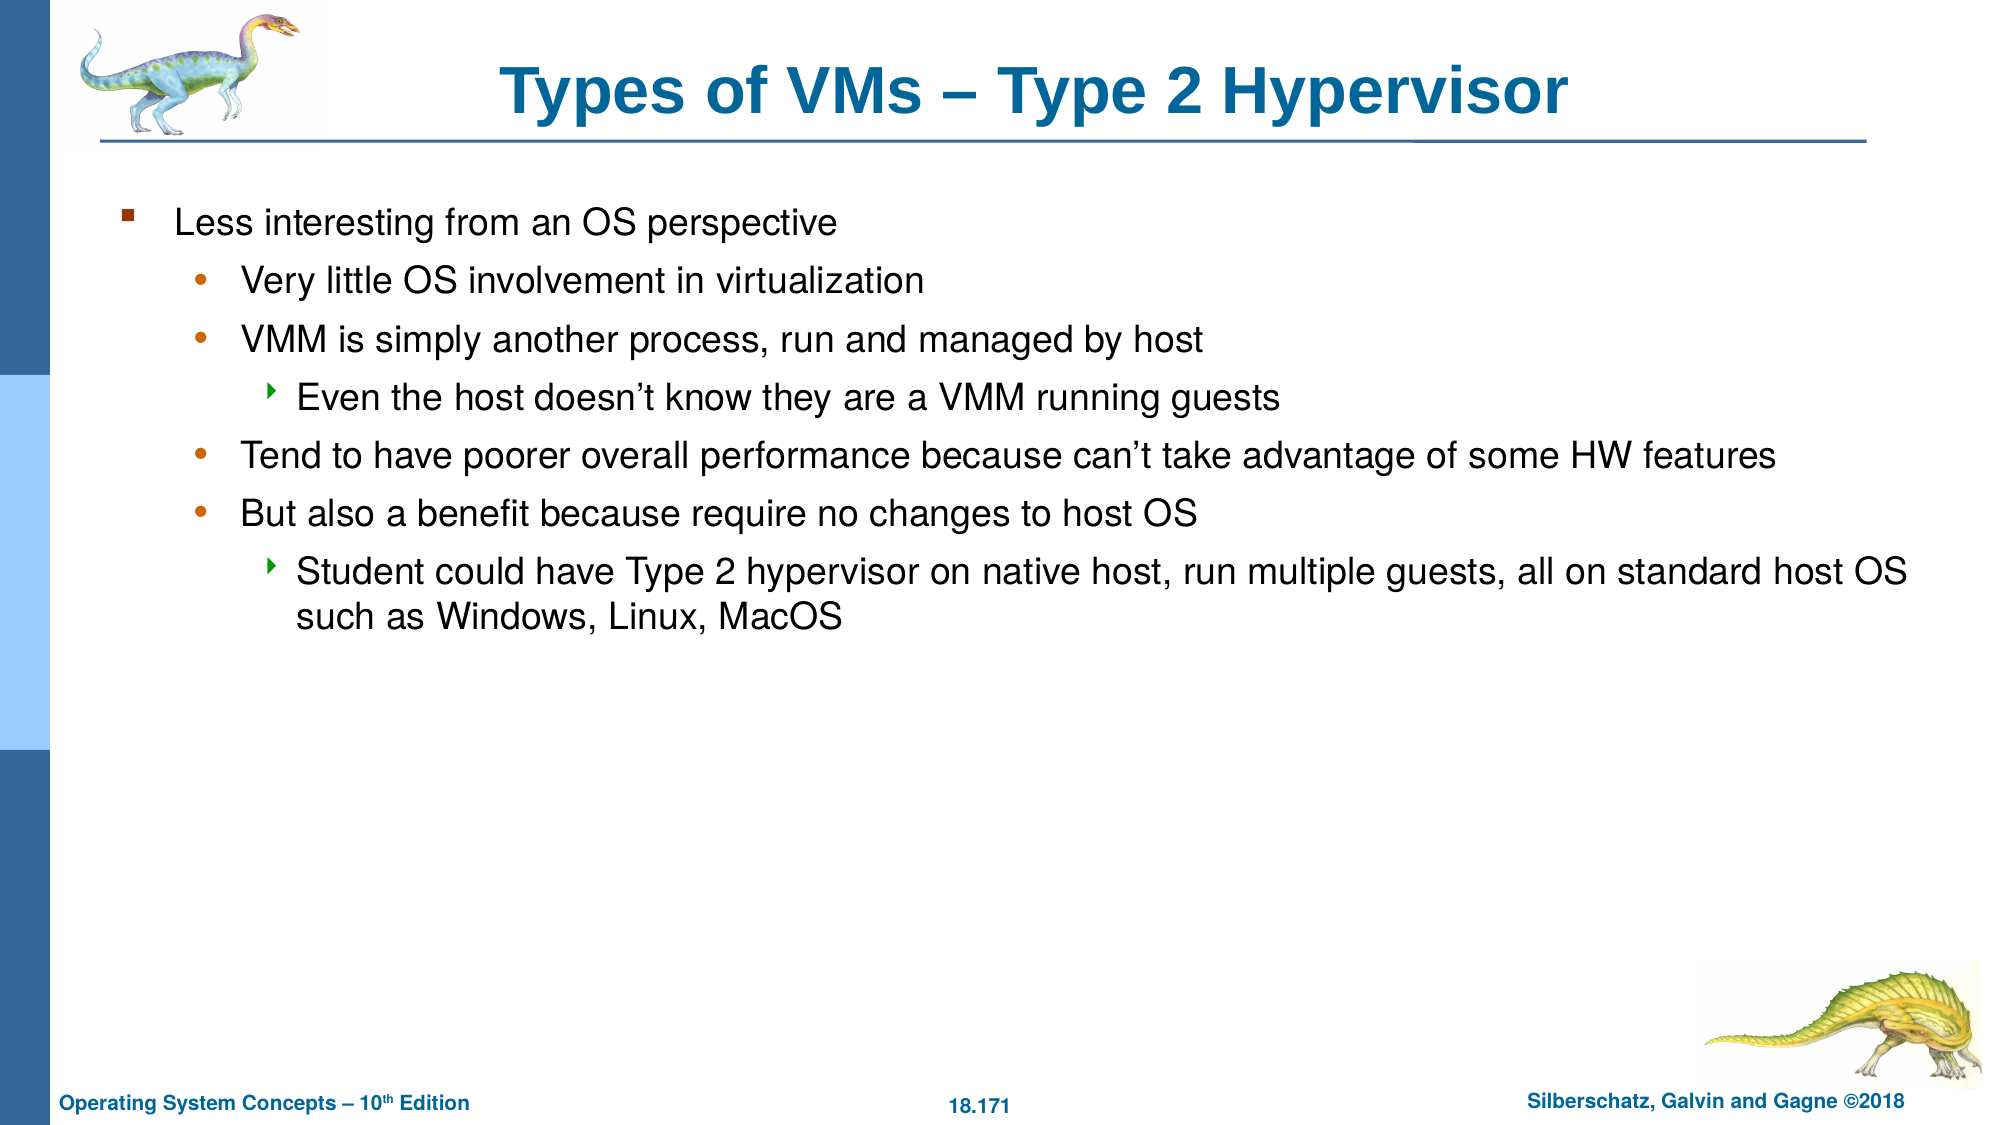

# Types of VMs – Type 2 Hypervisor
Less interesting from an OS perspective
Very little OS involvement in virtualization
VMM is simply another process, run and managed by host
Even the host doesn’t know they are a VMM running guests
Tend to have poorer overall performance because can’t take advantage of some HW features
But also a benefit because require no changes to host OS
Student could have Type 2 hypervisor on native host, run multiple guests, all on standard host OS such as Windows, Linux, MacOS